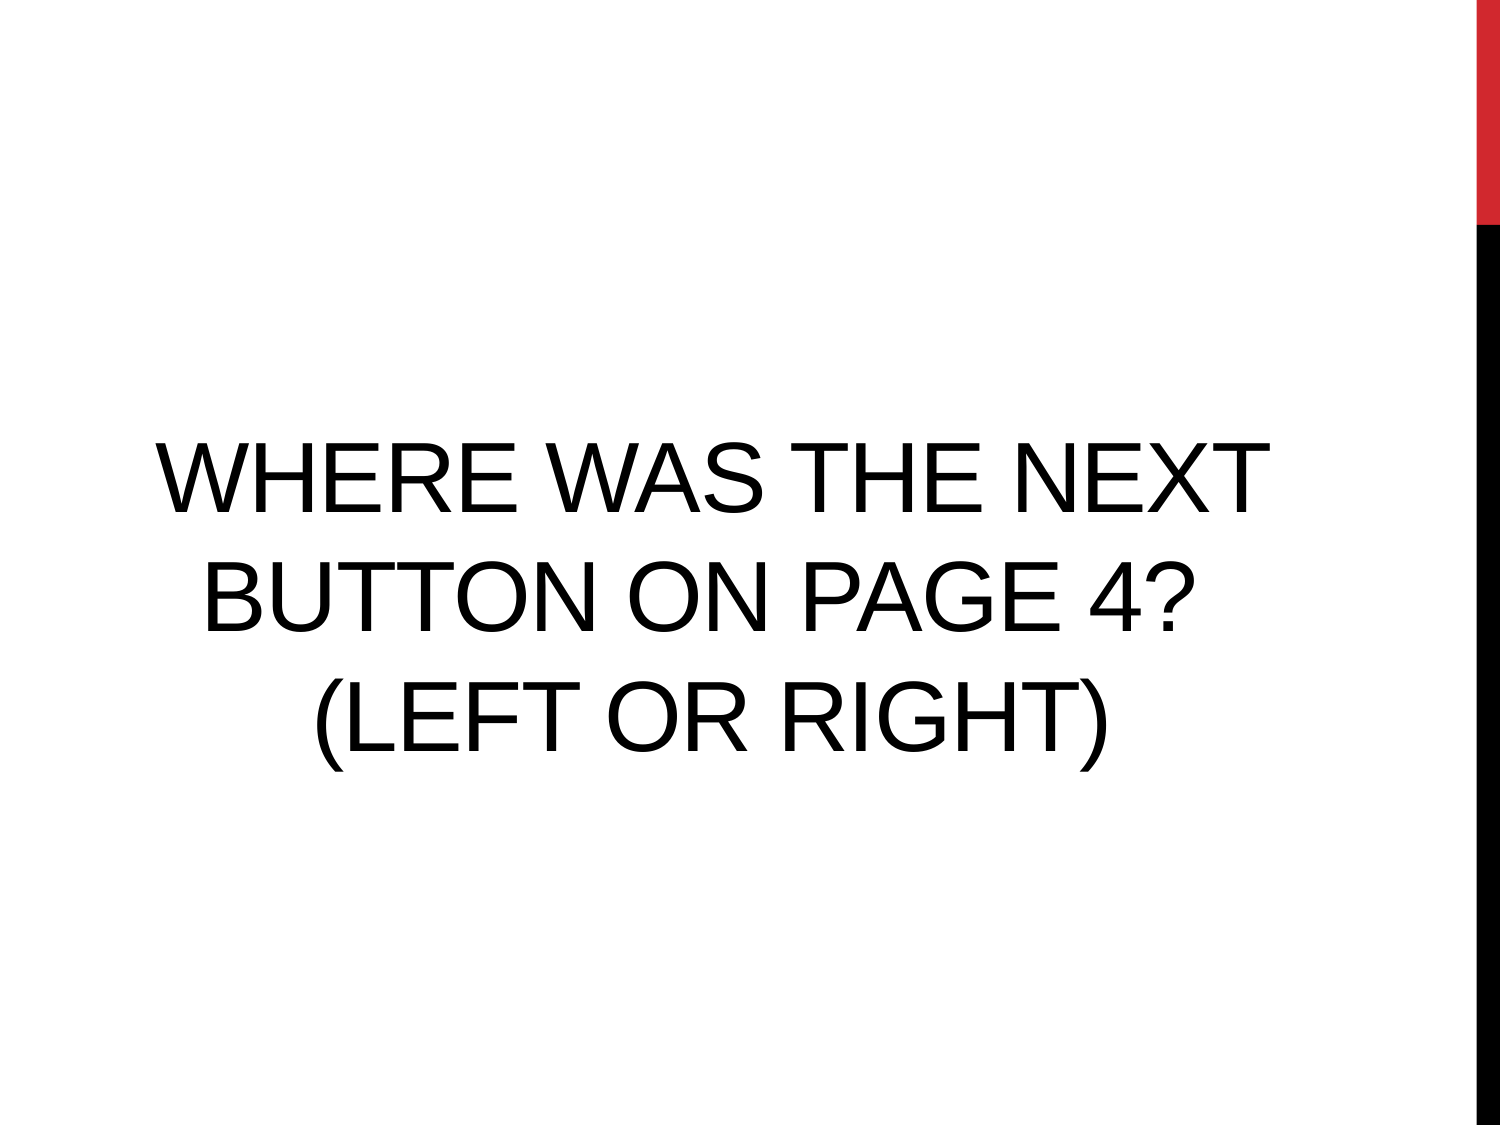

# Where was the next button on page 4? (LEFT or RIGHT)